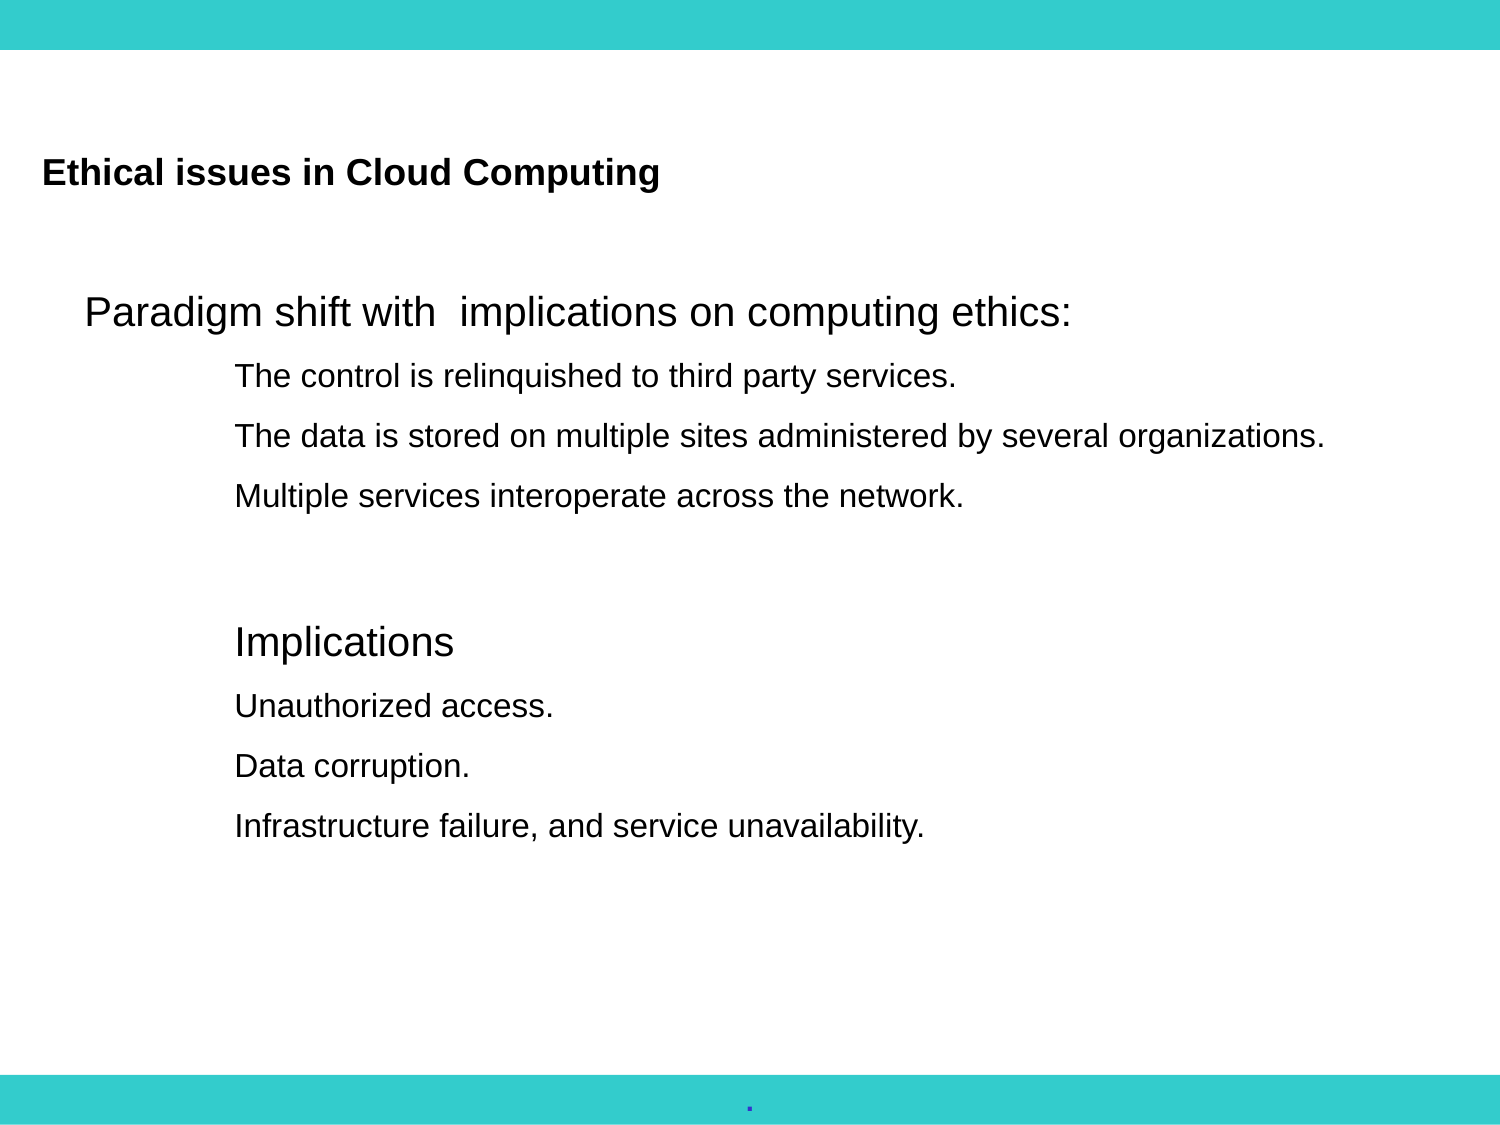

Ethical issues in Cloud Computing
Paradigm shift with  implications on computing ethics:
The control is relinquished to third party services.
The data is stored on multiple sites administered by several organizations.
Multiple services interoperate across the network.

Implications
Unauthorized access.
Data corruption.
Infrastructure failure, and service unavailability.
.